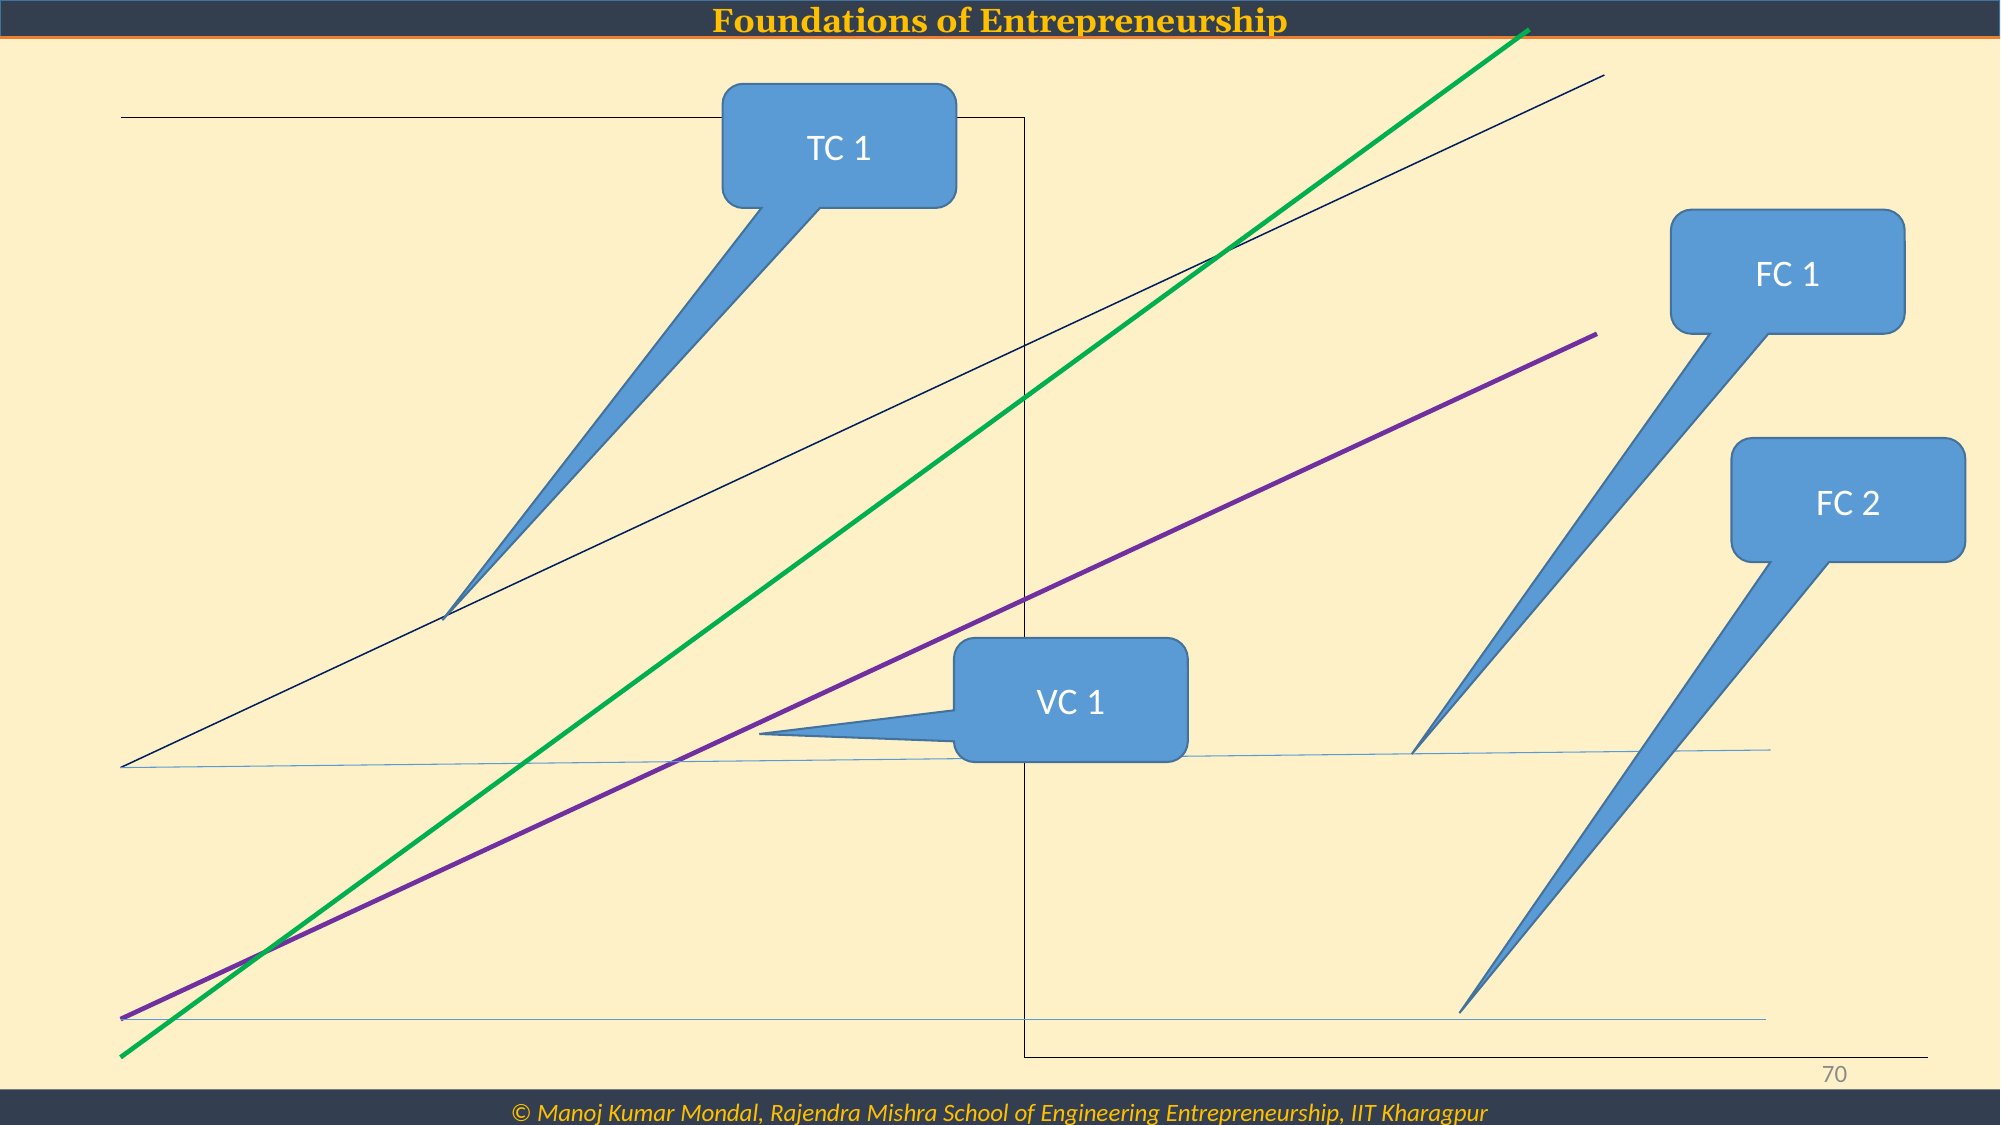

TC 1
FC 1
FC 2
VC 1
70